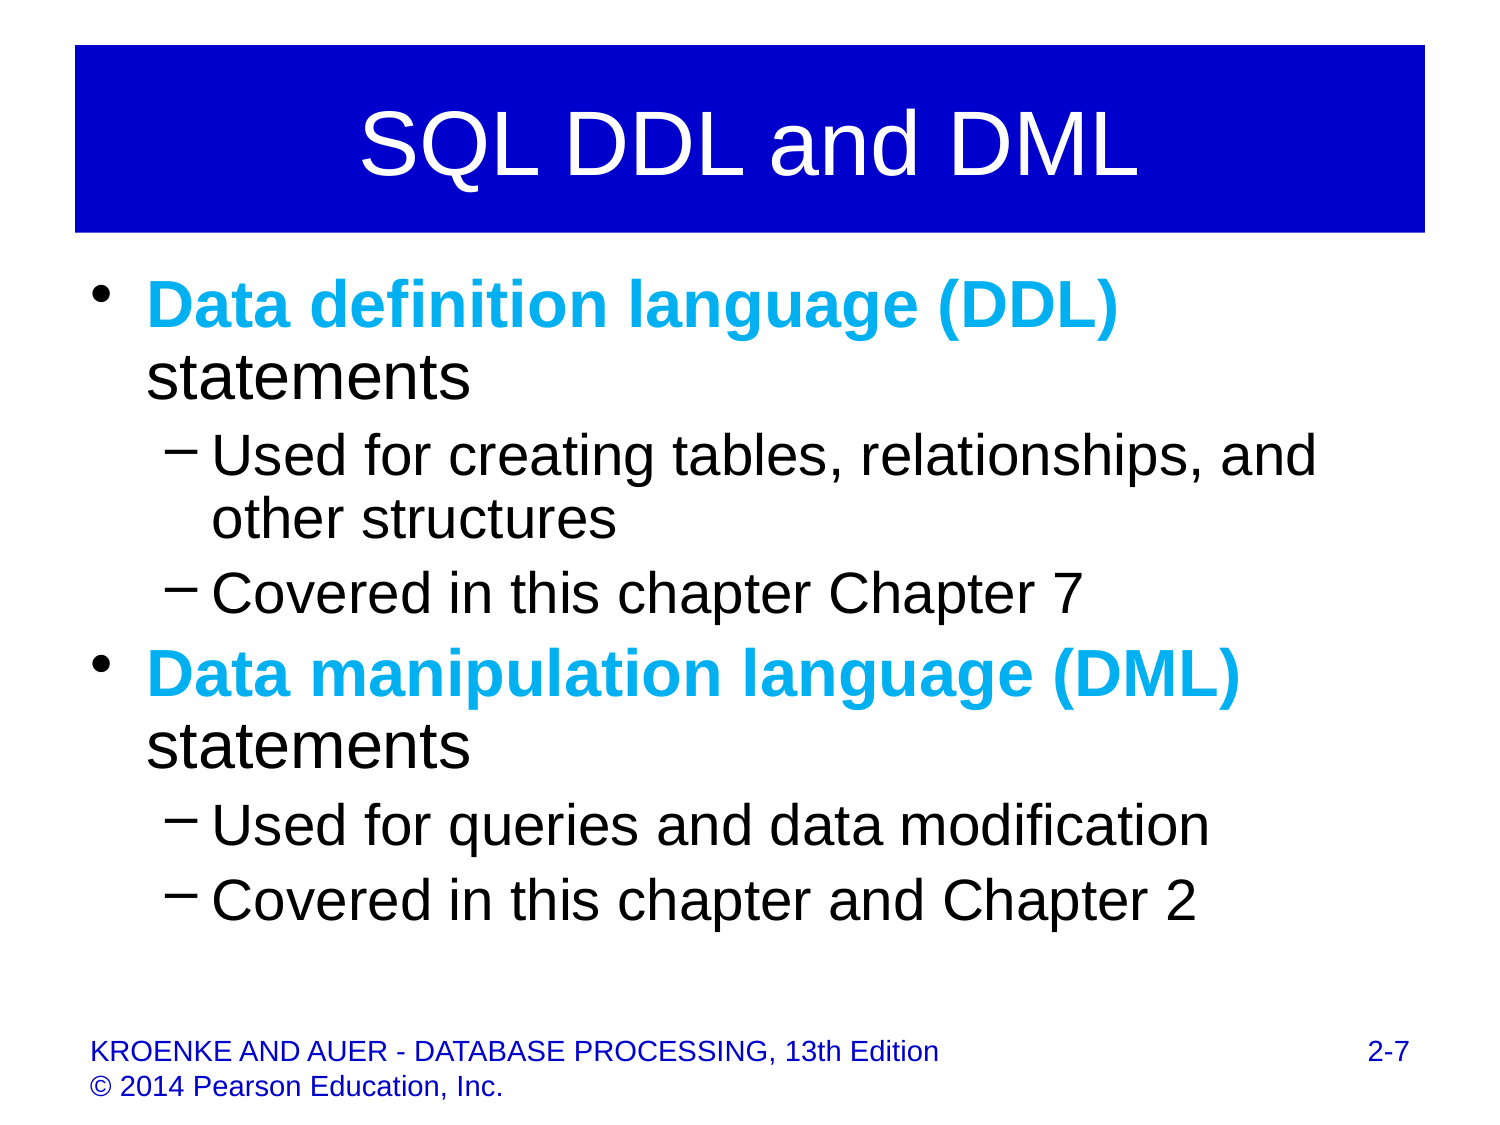

# SQL DDL and DML
Data definition language (DDL) statements
Used for creating tables, relationships, and other structures
Covered in this chapter Chapter 7
Data manipulation language (DML) statements
Used for queries and data modification
Covered in this chapter and Chapter 2
2-7

KROENKE AND AUER - DATABASE PROCESSING, 13th Edition  © 2014 Pearson Education, Inc.